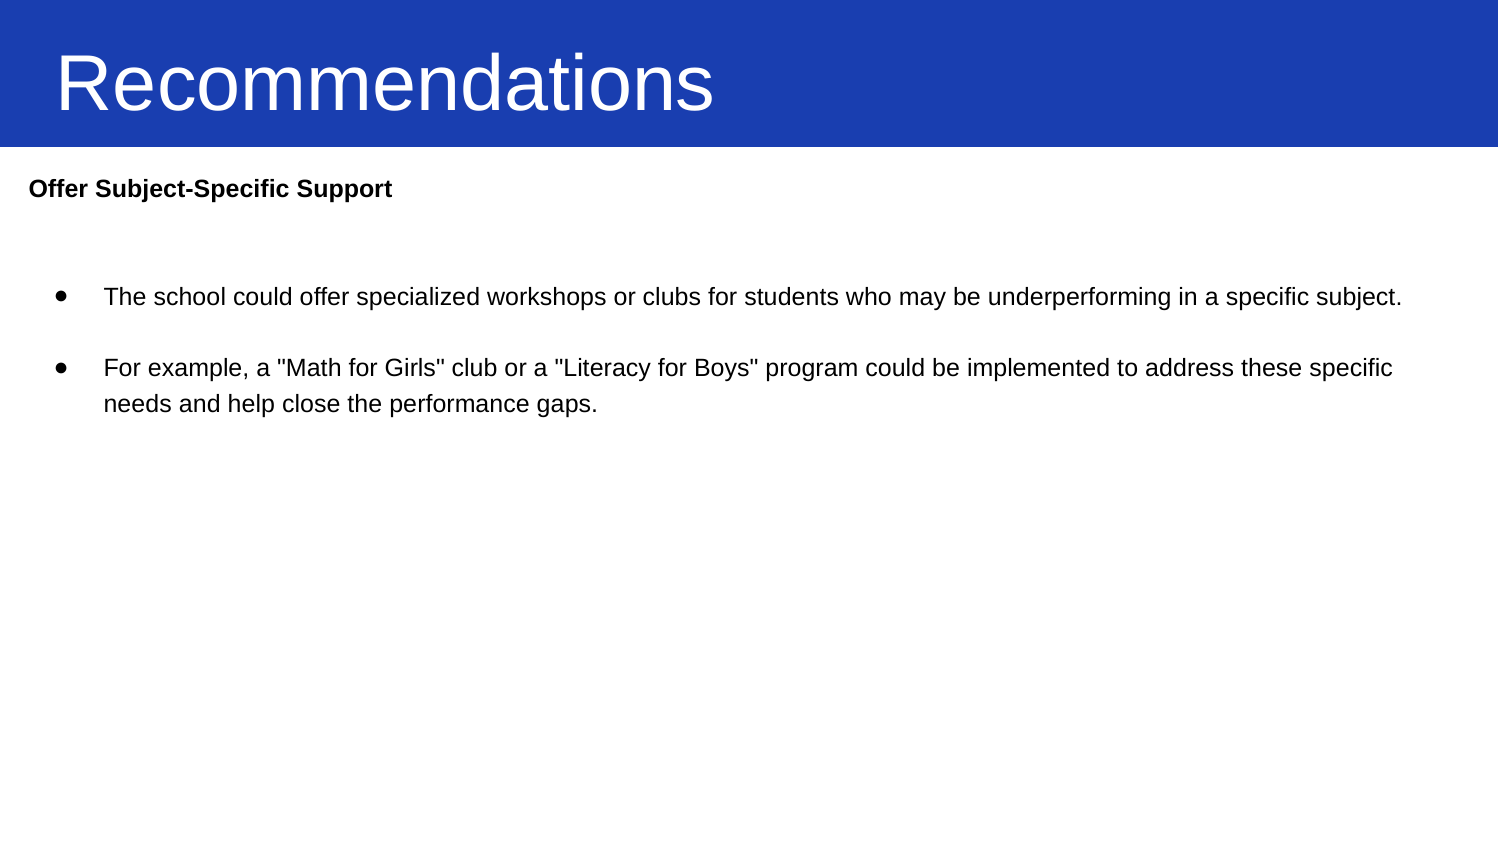

Recommendations

Offer Subject-Specific Support

The school could offer specialized workshops or clubs for students who may be underperforming in a specific subject.

For example, a "Math for Girls" club or a "Literacy for Boys" program could be implemented to address these specific needs and help close the performance gaps.